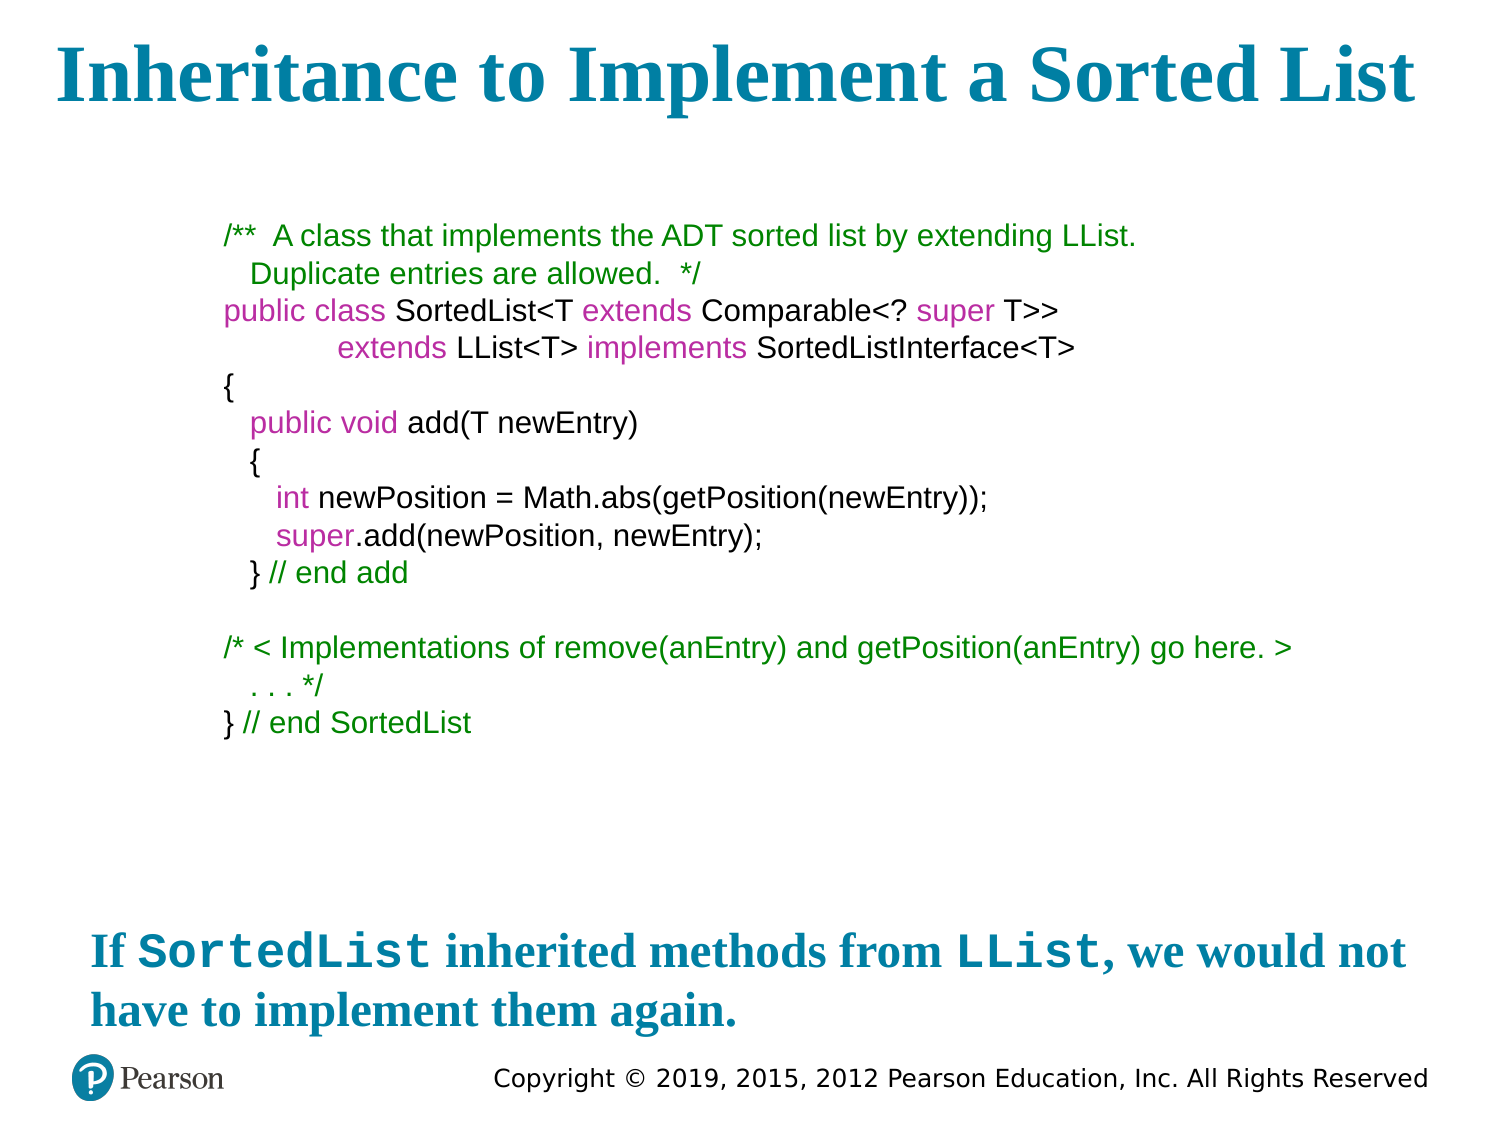

# Inheritance to Implement a Sorted List
/**  A class that implements the ADT sorted list by extending LList.
   Duplicate entries are allowed.  */
public class SortedList<T extends Comparable<? super T>>
             extends LList<T> implements SortedListInterface<T>
{
   public void add(T newEntry)
   {
      int newPosition = Math.abs(getPosition(newEntry));
      super.add(newPosition, newEntry);
   } // end add

/* < Implementations of remove(anEntry) and getPosition(anEntry) go here. >
   . . . */
} // end SortedList
If SortedList inherited methods from LList, we would not have to implement them again.